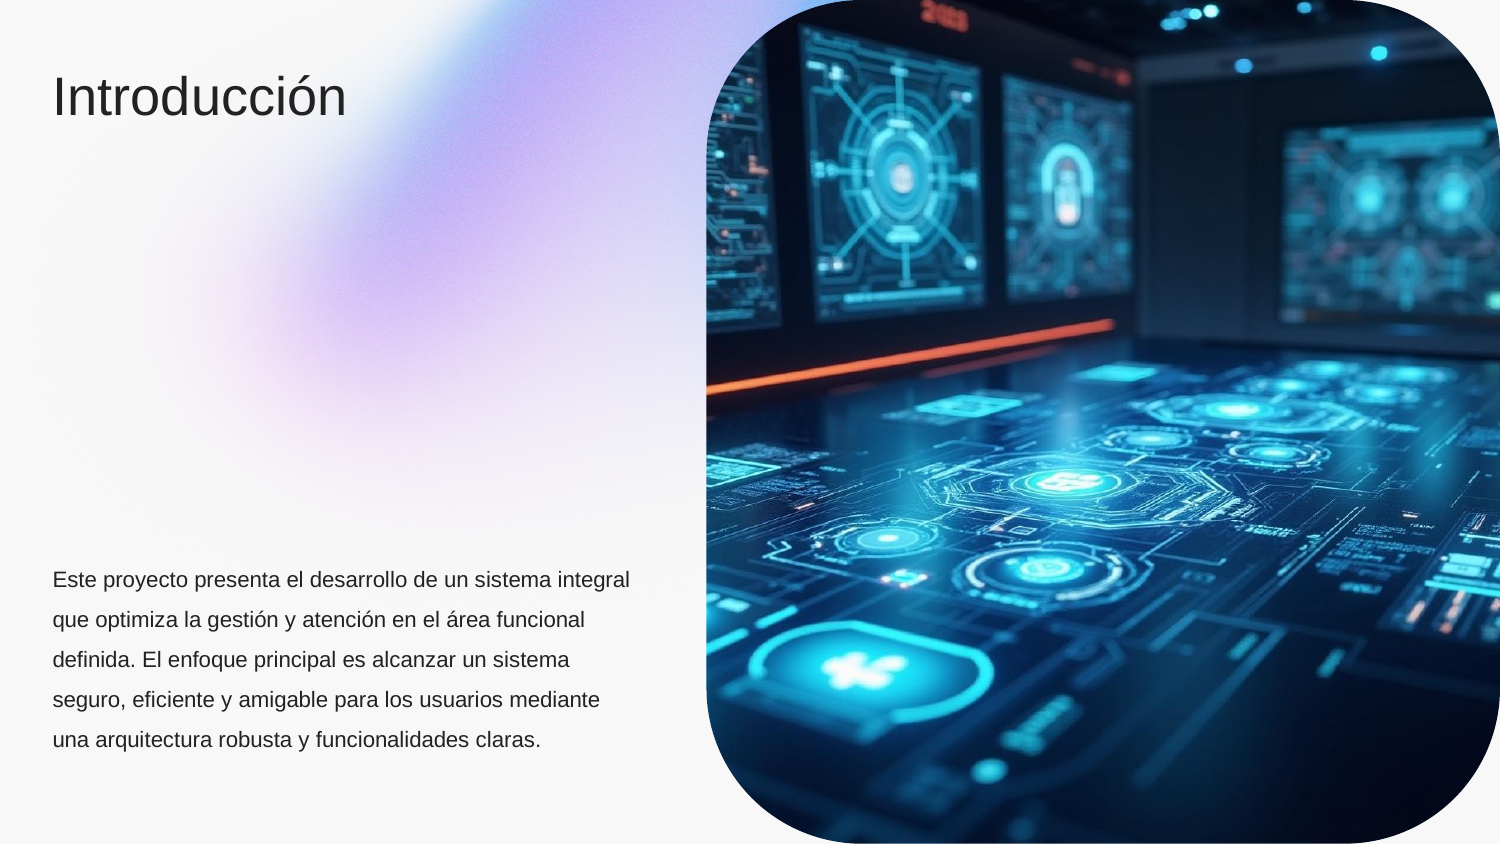

# Introducción
Este proyecto presenta el desarrollo de un sistema integral que optimiza la gestión y atención en el área funcional definida. El enfoque principal es alcanzar un sistema seguro, eficiente y amigable para los usuarios mediante una arquitectura robusta y funcionalidades claras.